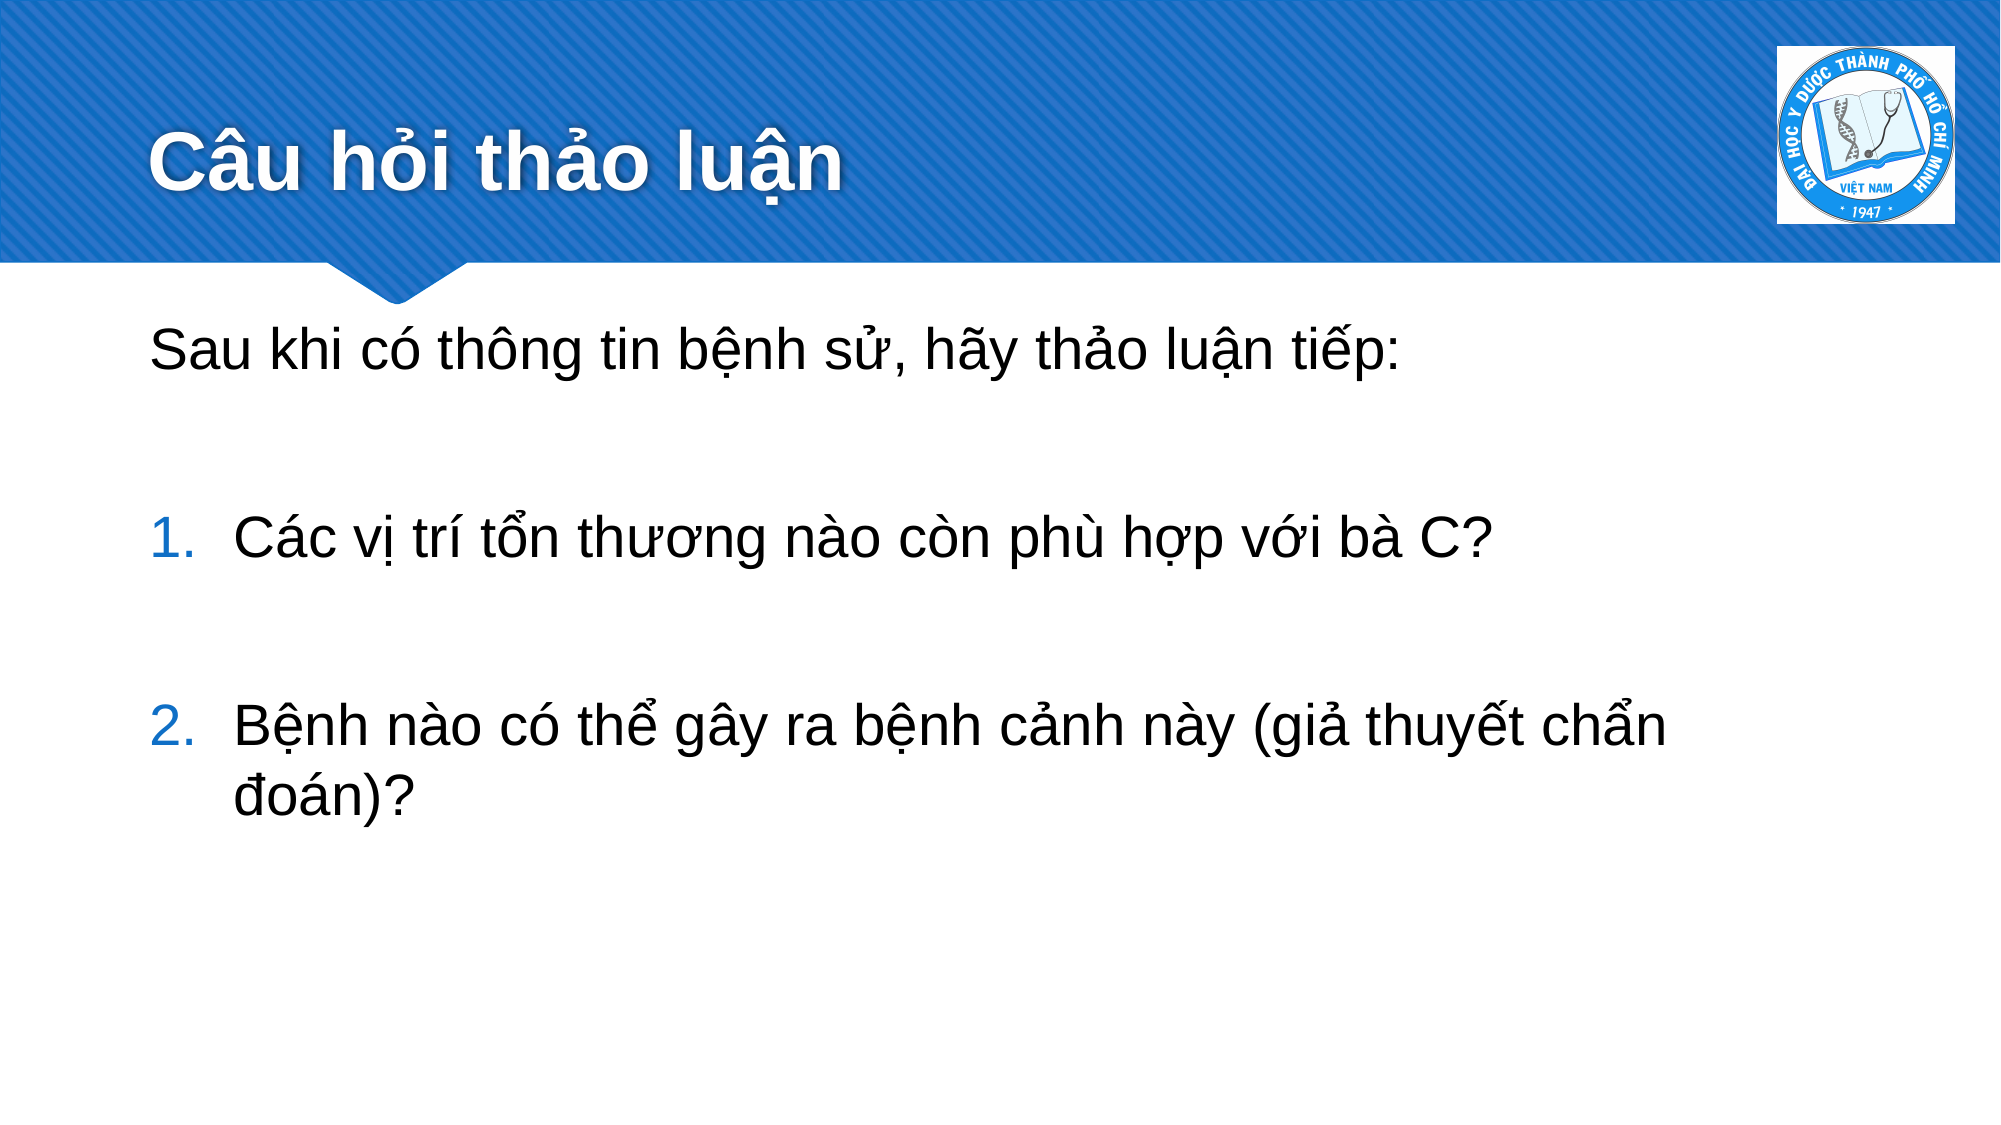

# Câu hỏi thảo luận
Sau khi có thông tin bệnh sử, hãy thảo luận tiếp:

Các vị trí tổn thương nào còn phù hợp với bà C?

Bệnh nào có thể gây ra bệnh cảnh này (giả thuyết chẩn đoán)?